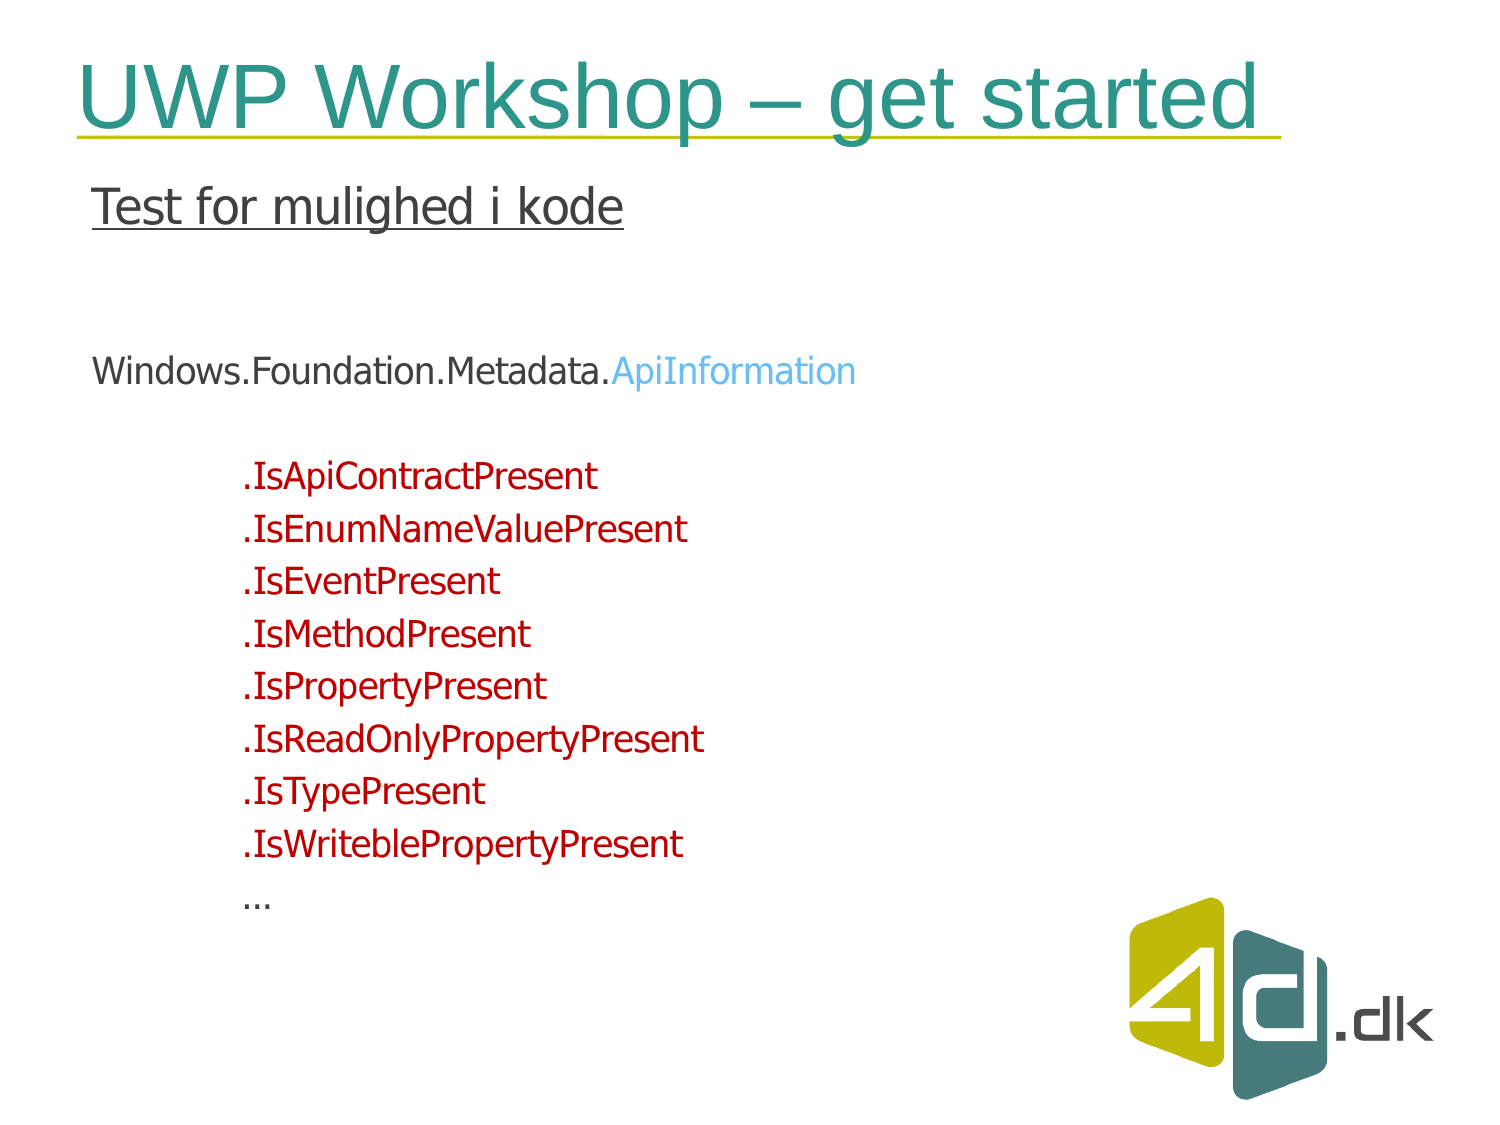

# UWP Workshop – get started

Test for mulighed i kode

Windows.Foundation.Metadata.ApiInformation

	.IsApiContractPresent
	.IsEnumNameValuePresent
	.IsEventPresent
	.IsMethodPresent
	.IsPropertyPresent
	.IsReadOnlyPropertyPresent
	.IsTypePresent
	.IsWriteblePropertyPresent
	…